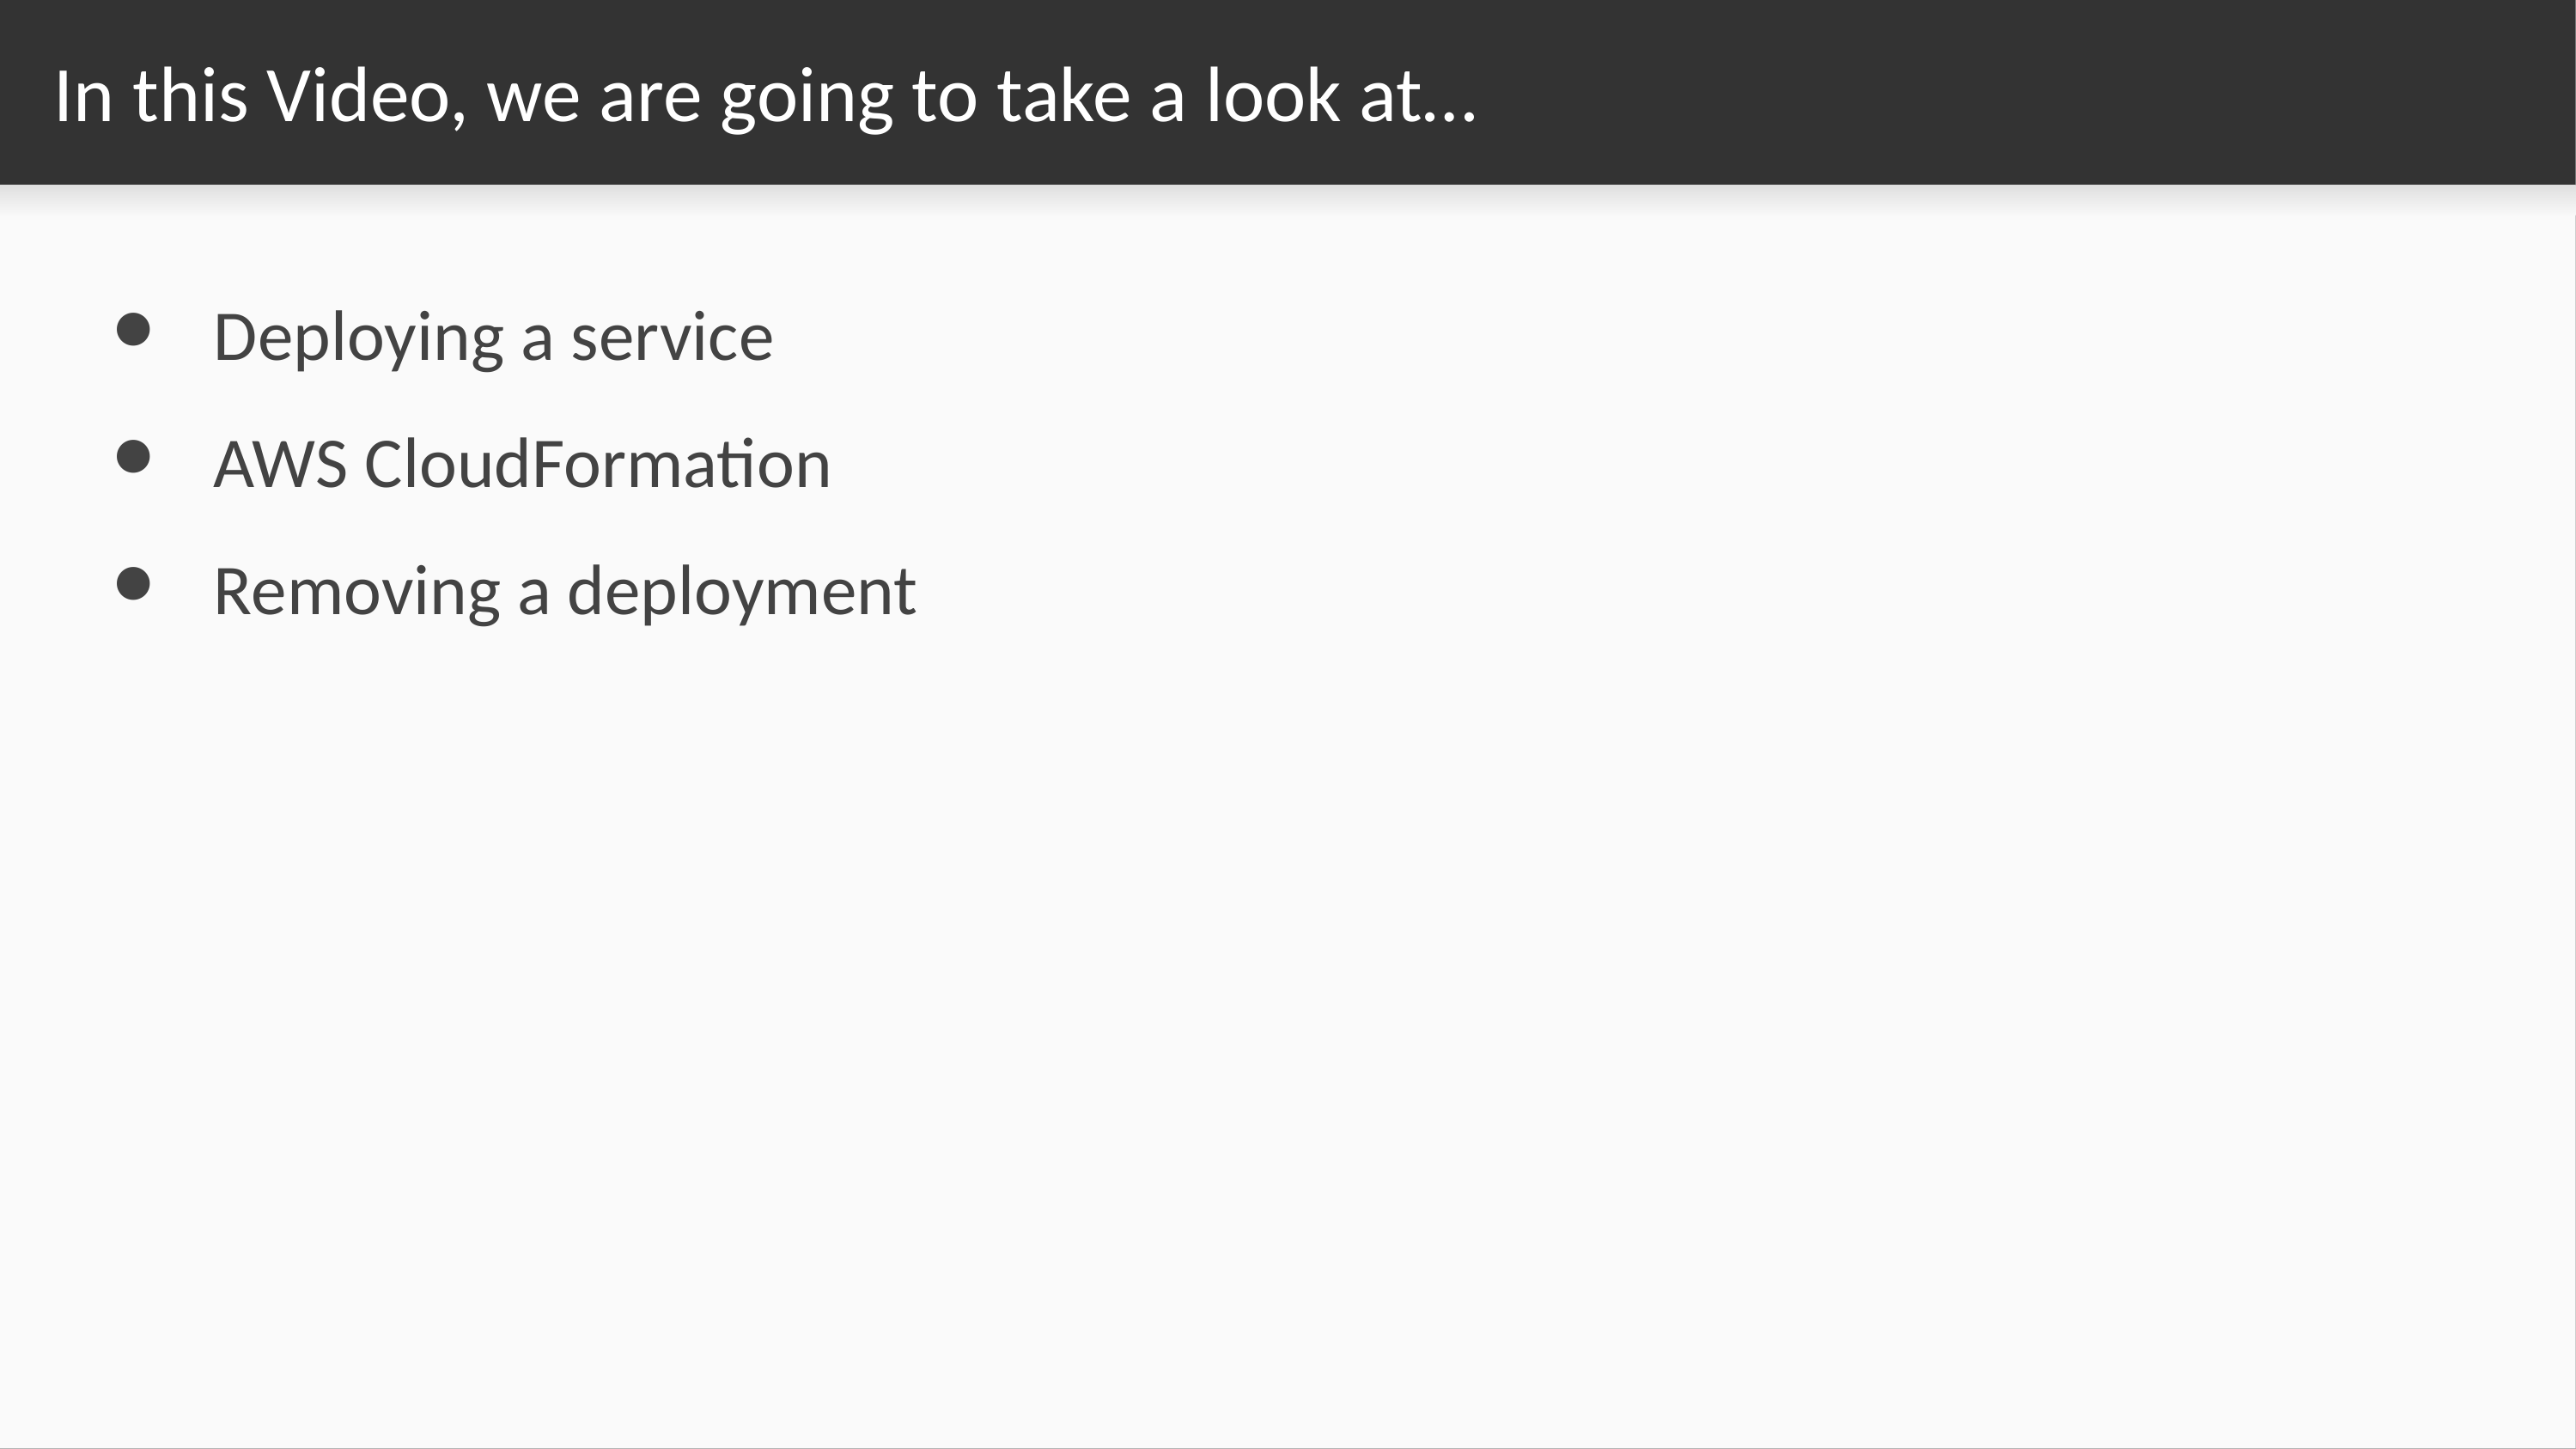

# In this Video, we are going to take a look at…
Deploying a service
AWS CloudFormation
Removing a deployment